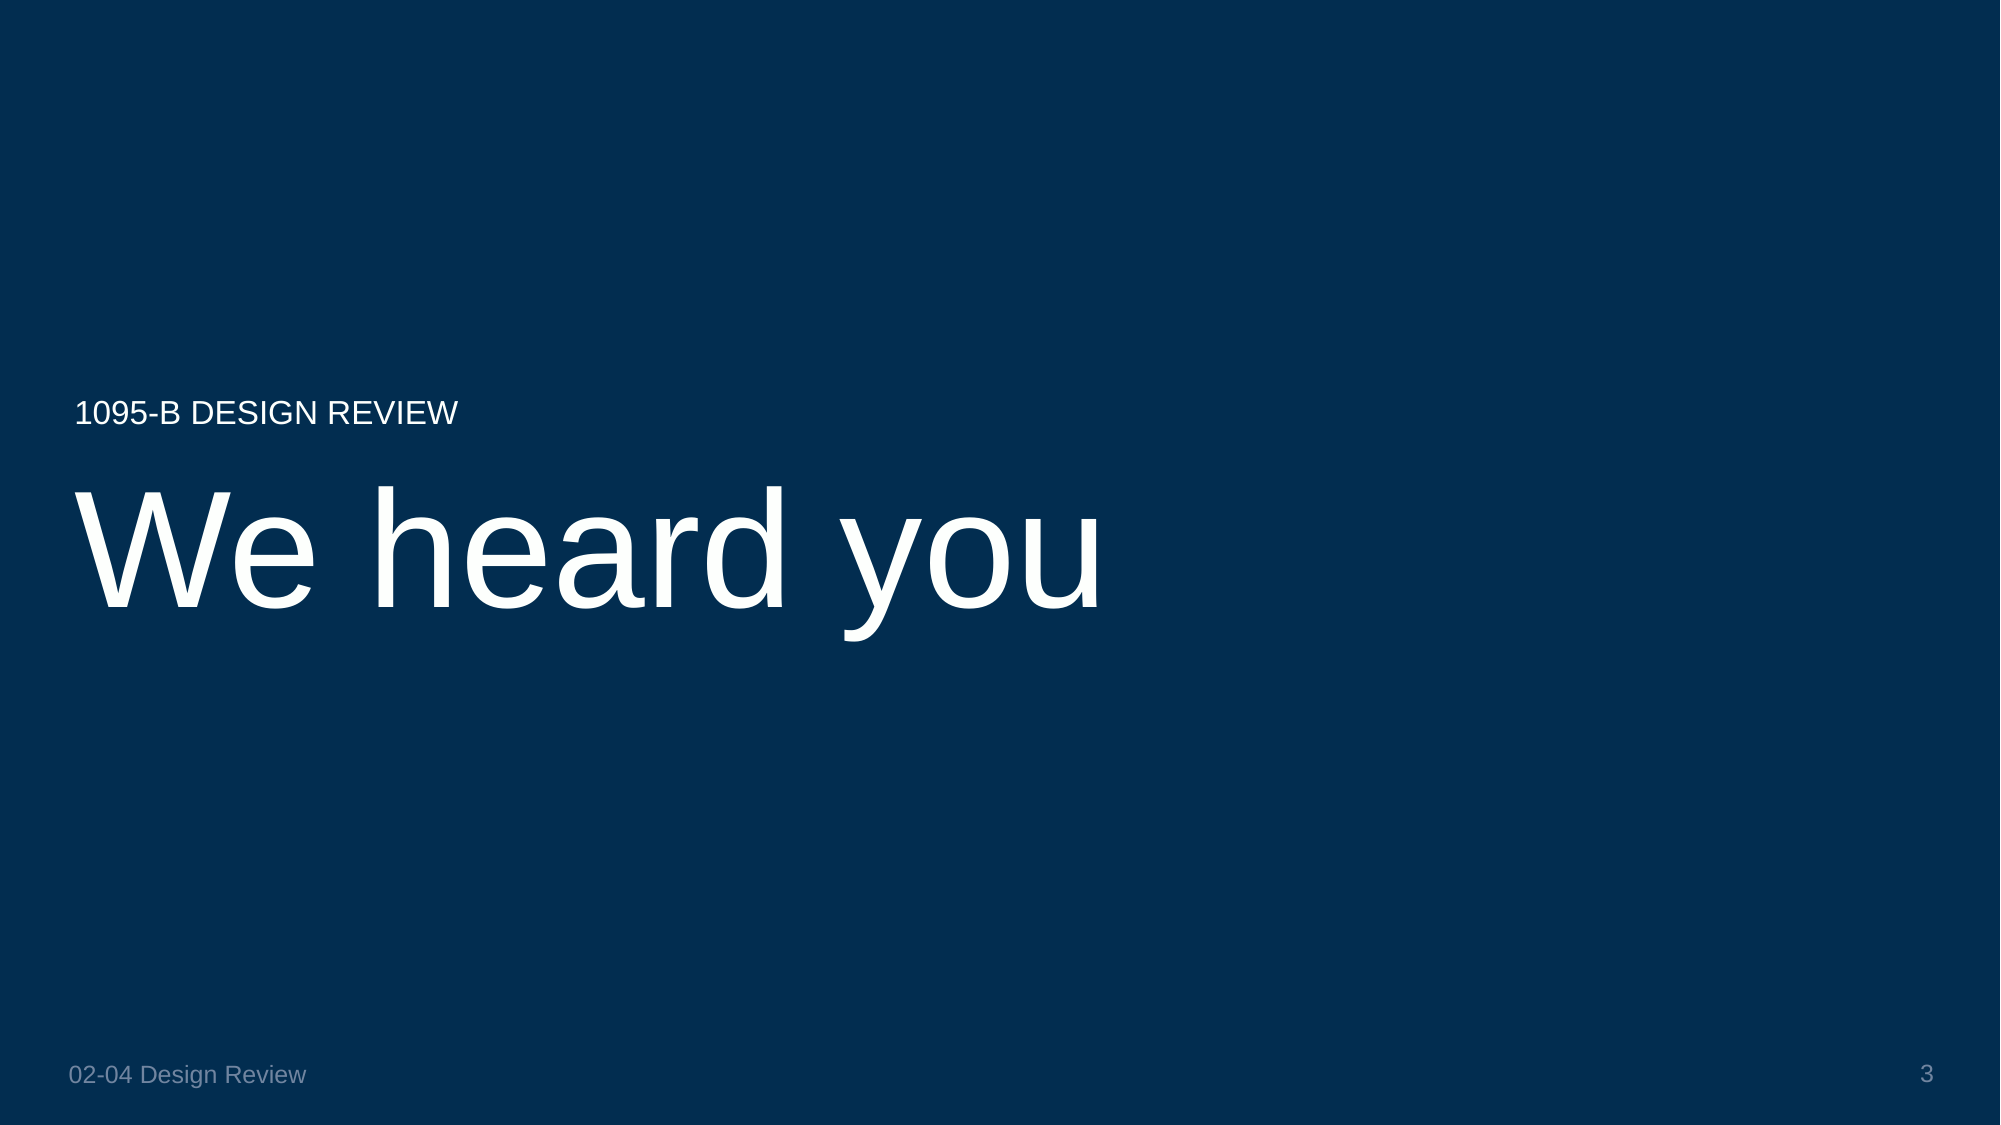

1095-B DESIGN REVIEW
# We heard you
3
02-04 Design Review